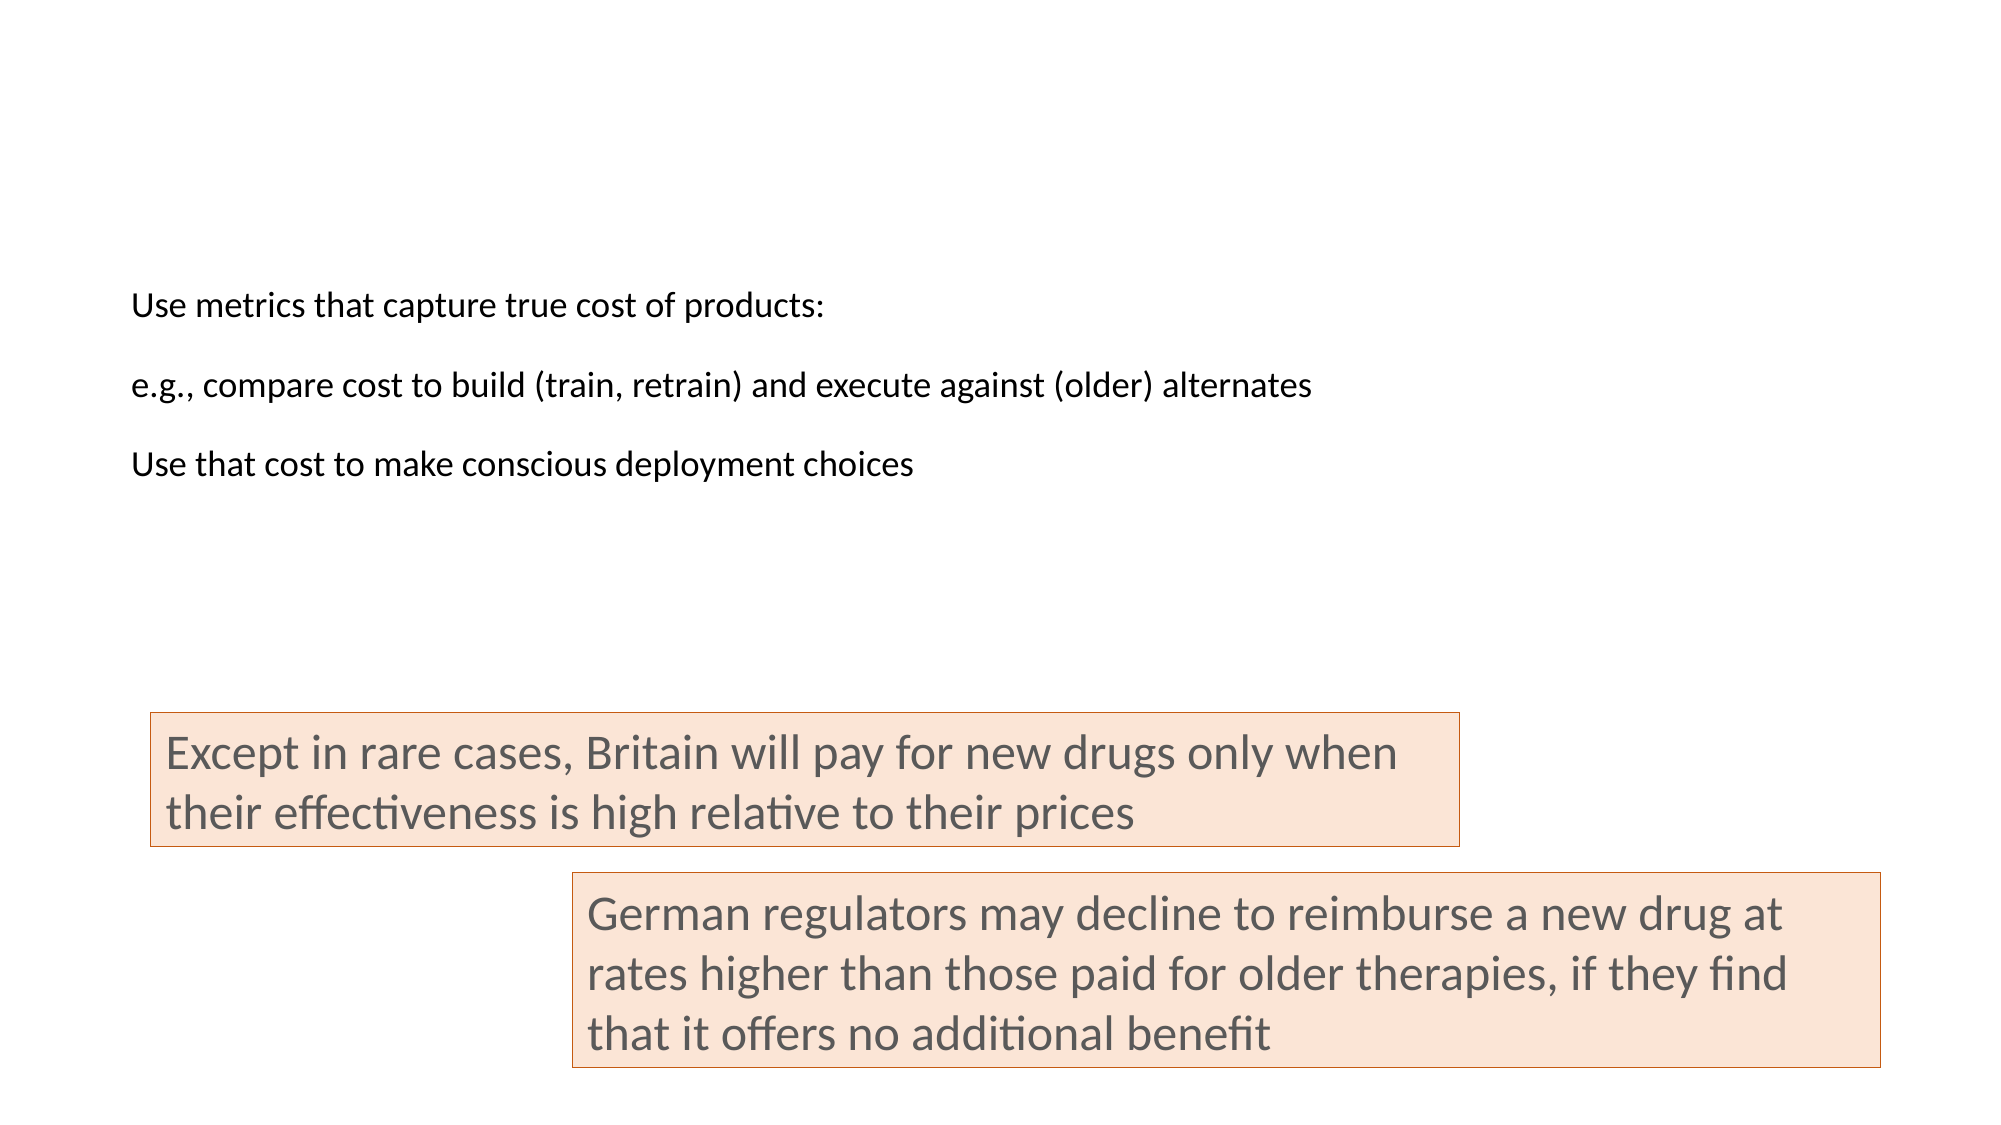

# Use metrics that capture true cost of products: e.g., compare cost to build (train, retrain) and execute against (older) alternates Use that cost to make conscious deployment choices
Except in rare cases, Britain will pay for new drugs only when their effectiveness is high relative to their prices
German regulators may decline to reimburse a new drug at rates higher than those paid for older therapies, if they find that it offers no additional benefit